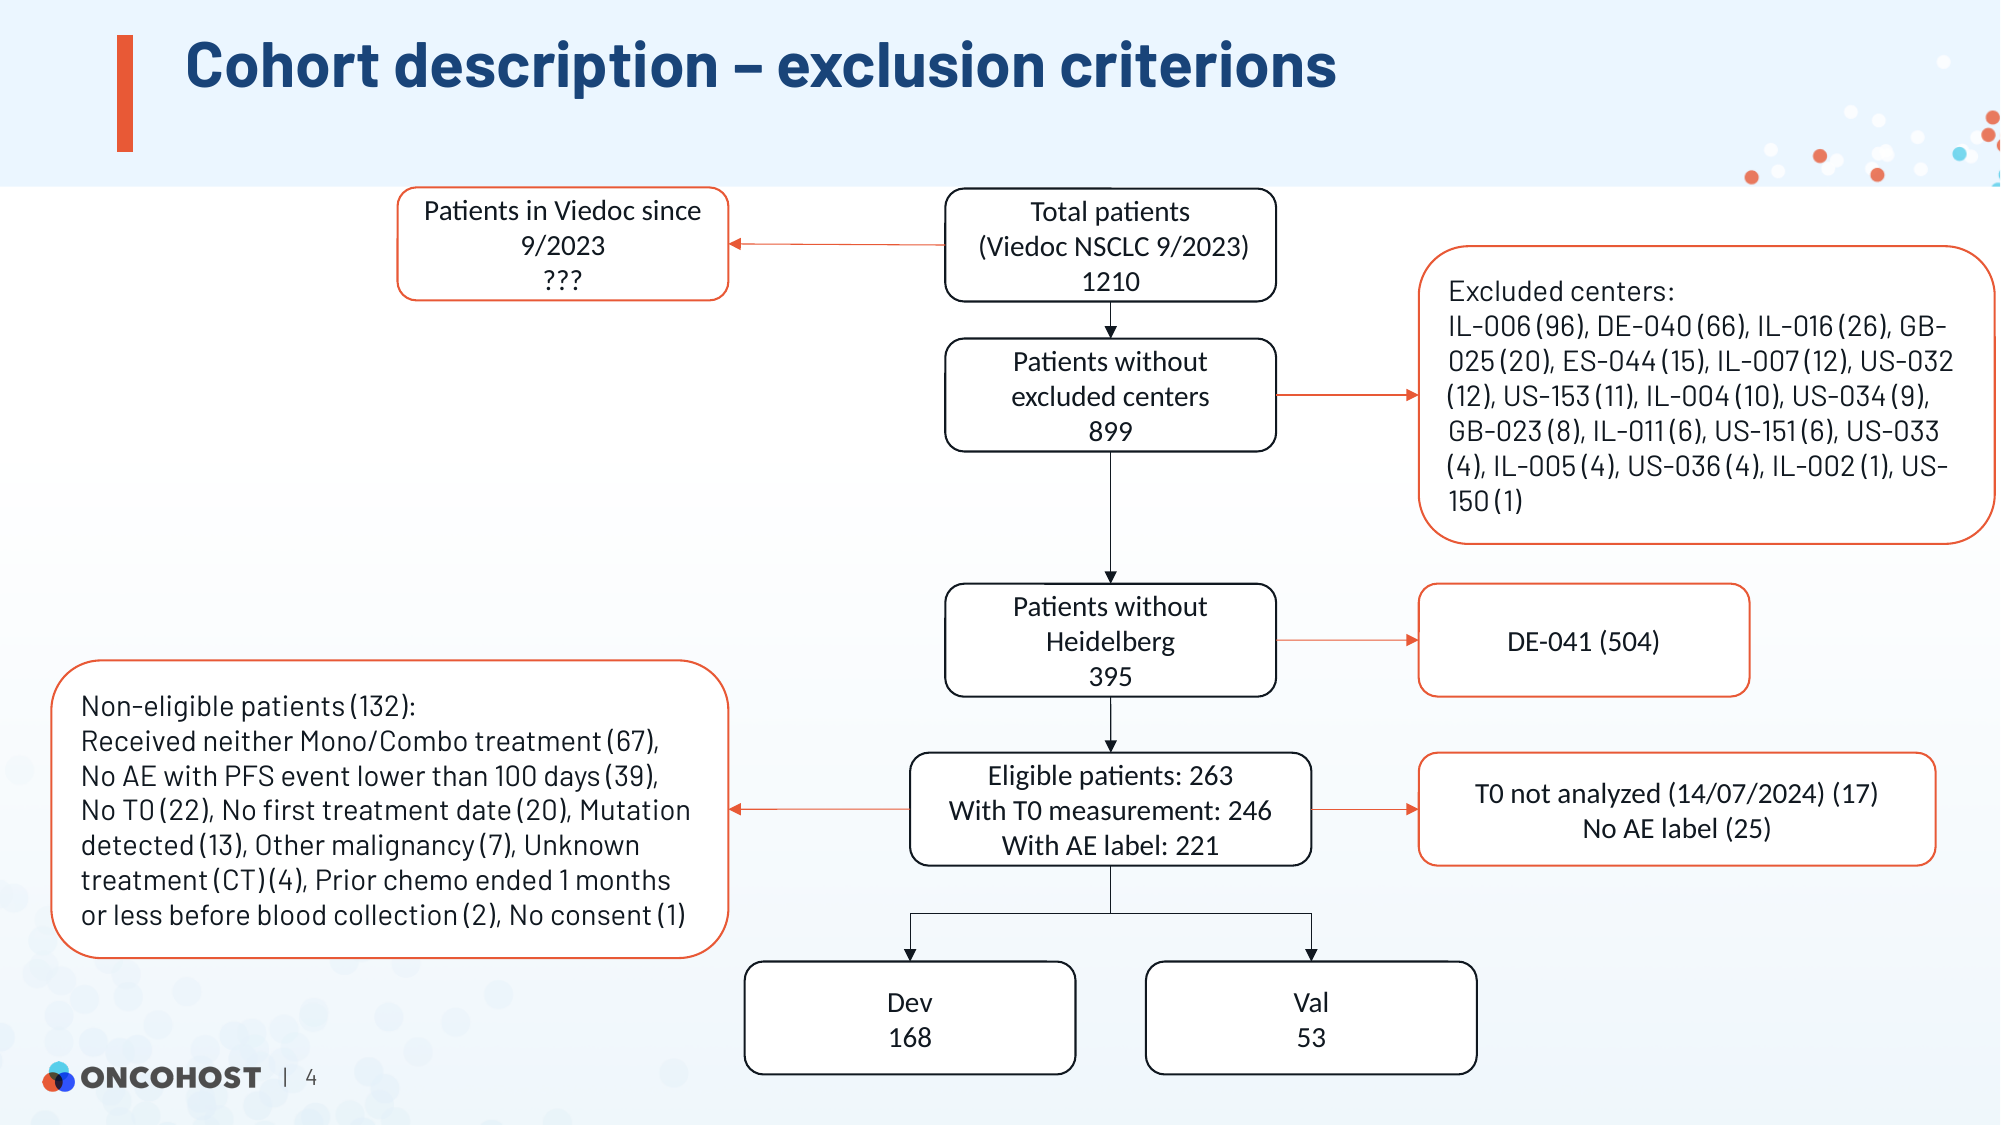

# Cohort description – exclusion criterions

Patients in Viedoc since 9/2023
???
Total patients
 (Viedoc NSCLC 9/2023)
1210
Excluded centers:
IL-006 (96), DE-040 (66), IL-016 (26), GB-025 (20), ES-044 (15), IL-007 (12), US-032 (12), US-153 (11), IL-004 (10), US-034 (9), GB-023 (8), IL-011 (6), US-151 (6), US-033 (4), IL-005 (4), US-036 (4), IL-002 (1), US-150 (1)
Patients without excluded centers
899
DE-041 (504)
Patients without Heidelberg
395
Non-eligible patients (132):
Received neither Mono/Combo treatment (67), No AE with PFS event lower than 100 days (39), No T0 (22), No first treatment date (20), Mutation detected (13), Other malignancy (7), Unknown treatment (CT) (4), Prior chemo ended 1 months or less before blood collection (2), No consent (1)
Eligible patients: 263
With T0 measurement: 246
With AE label: 221
T0 not analyzed (14/07/2024) (17)
No AE label (25)
Dev
168
Val
53
|    4